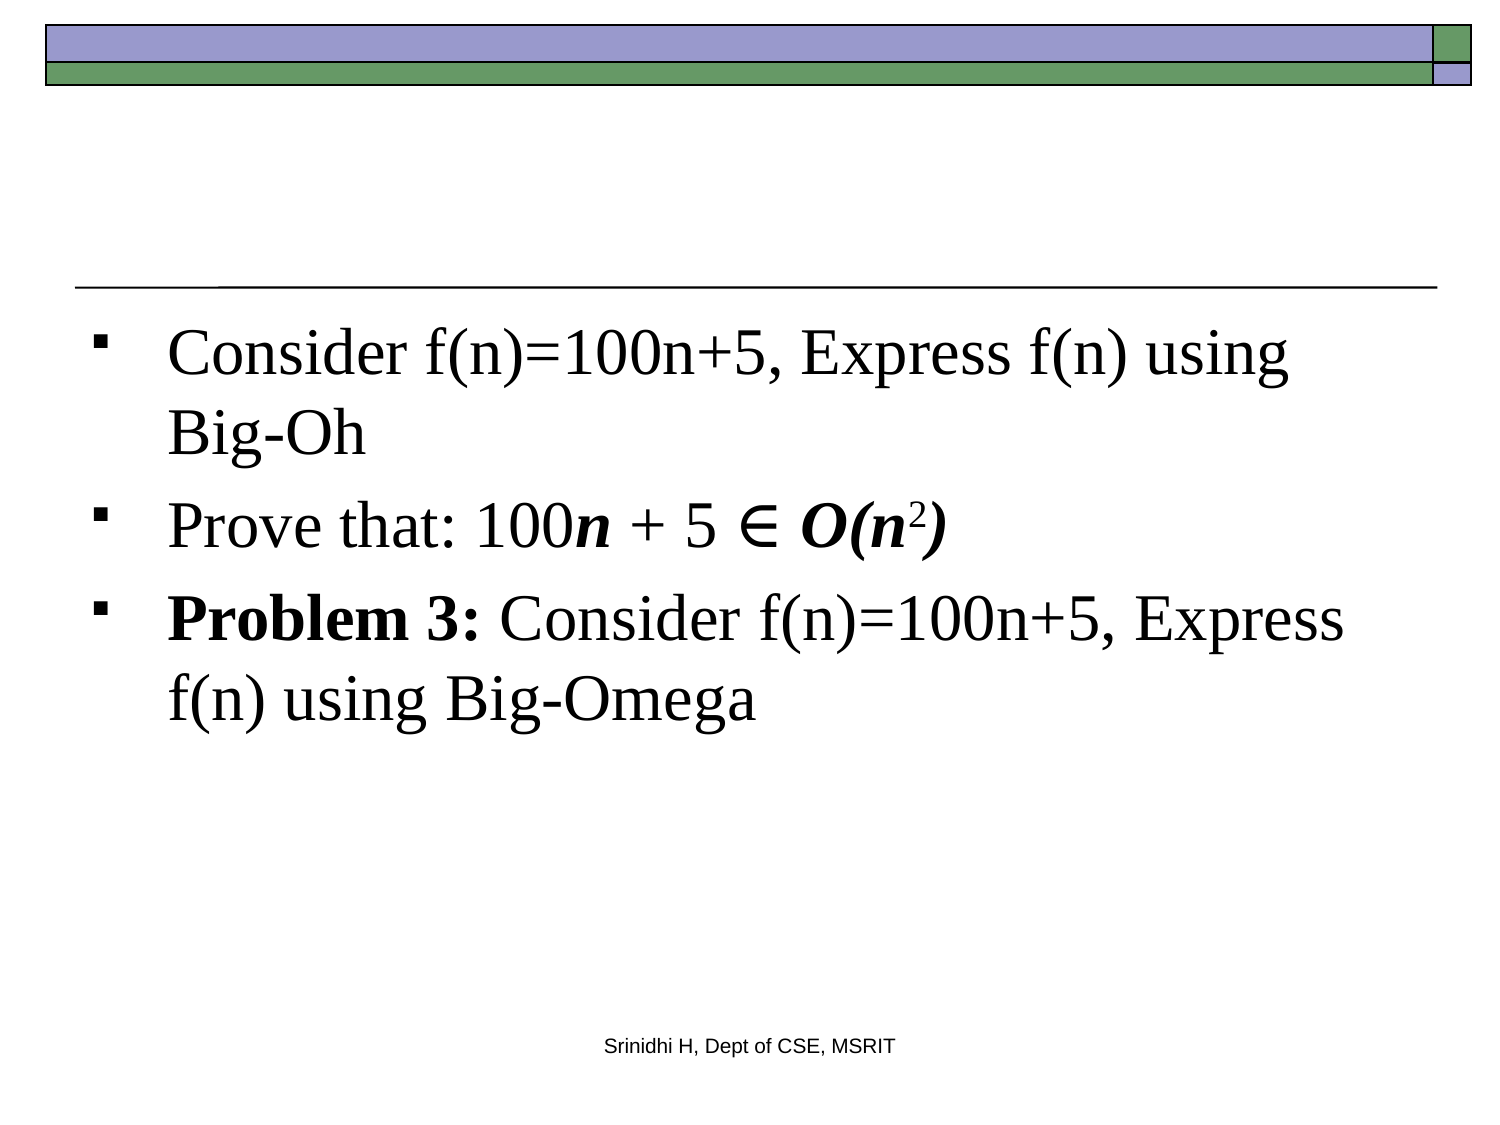

#
Consider f(n)=100n+5, Express f(n) using Big-Oh
Prove that: 100n + 5 ∈ O(n2)
Problem 3: Consider f(n)=100n+5, Express f(n) using Big-Omega

Srinidhi H, Dept of CSE, MSRIT